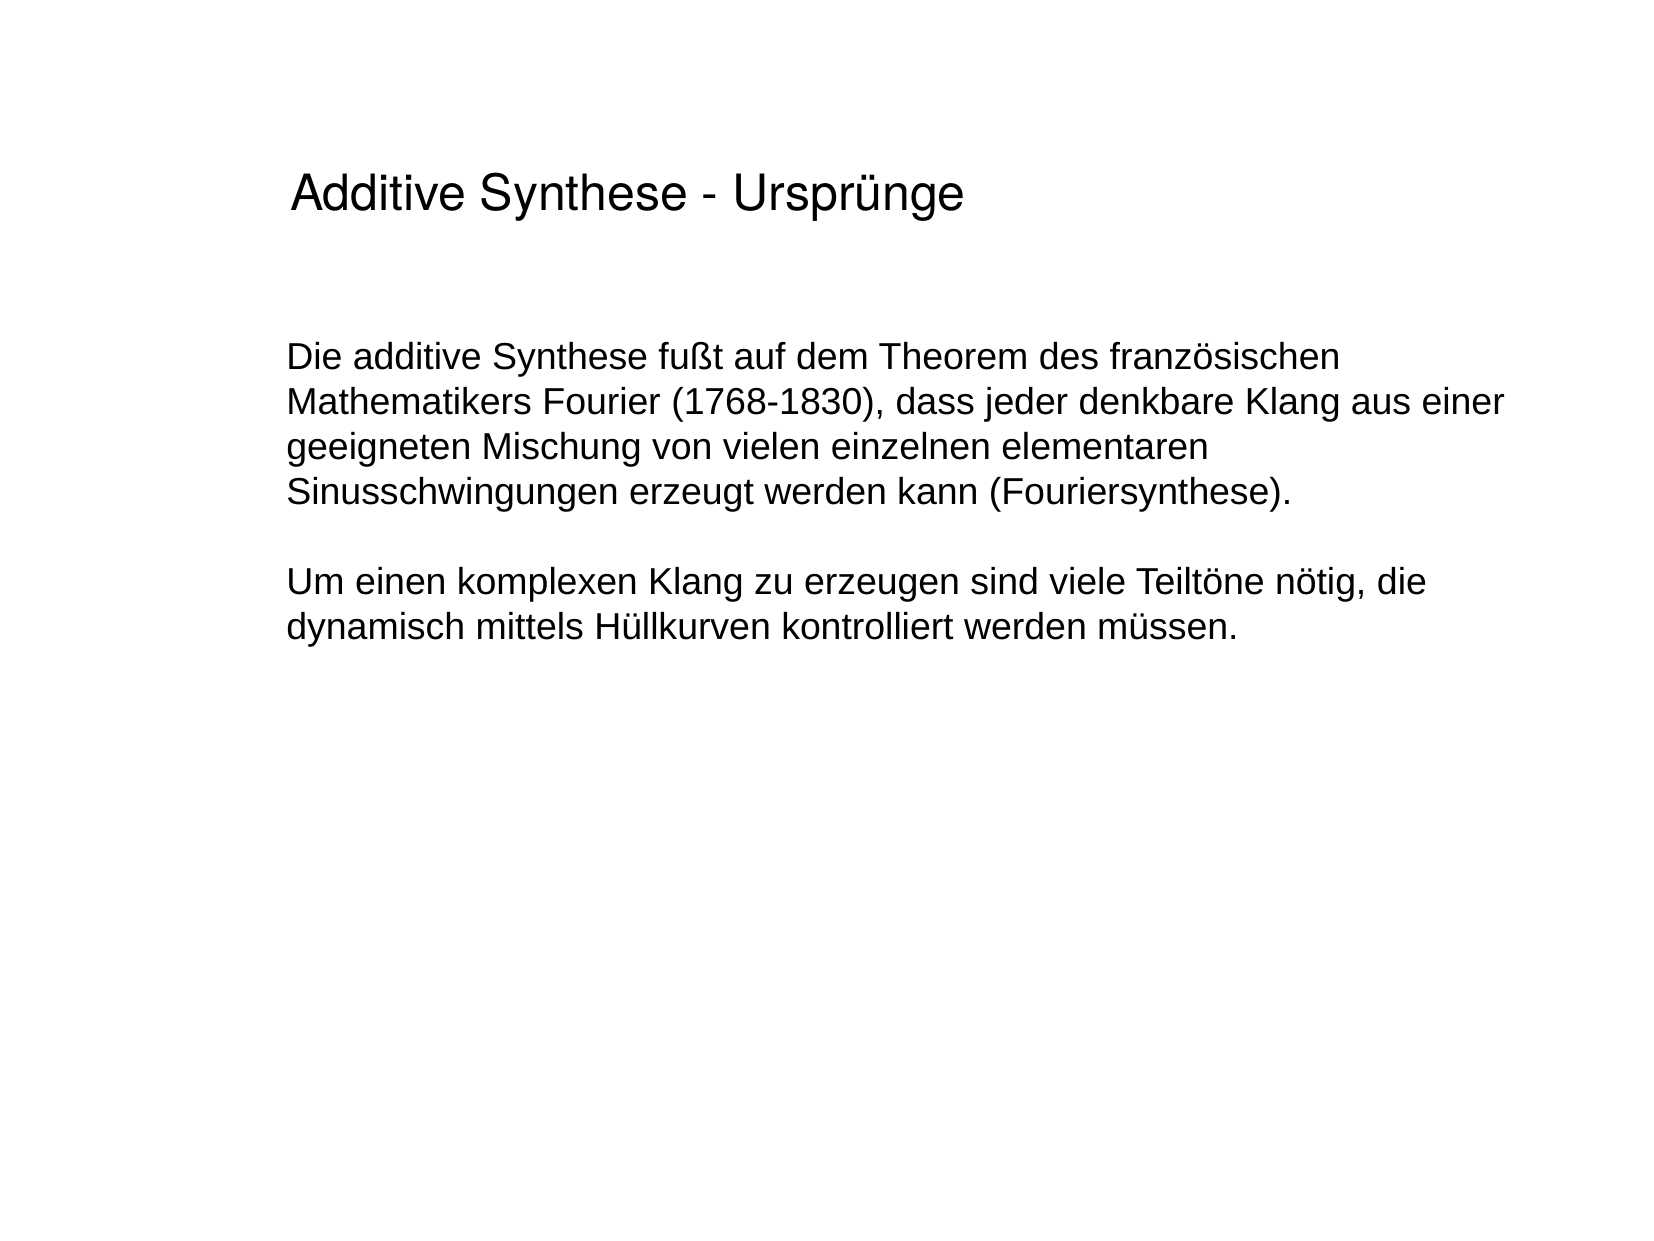

# Additive Synthese - Ursprünge
Die additive Synthese fußt auf dem Theorem des französischen Mathematikers Fourier (1768-1830), dass jeder denkbare Klang aus einer geeigneten Mischung von vielen einzelnen elementaren Sinusschwingungen erzeugt werden kann (Fouriersynthese).

Um einen komplexen Klang zu erzeugen sind viele Teiltöne nötig, die dynamisch mittels Hüllkurven kontrolliert werden müssen.